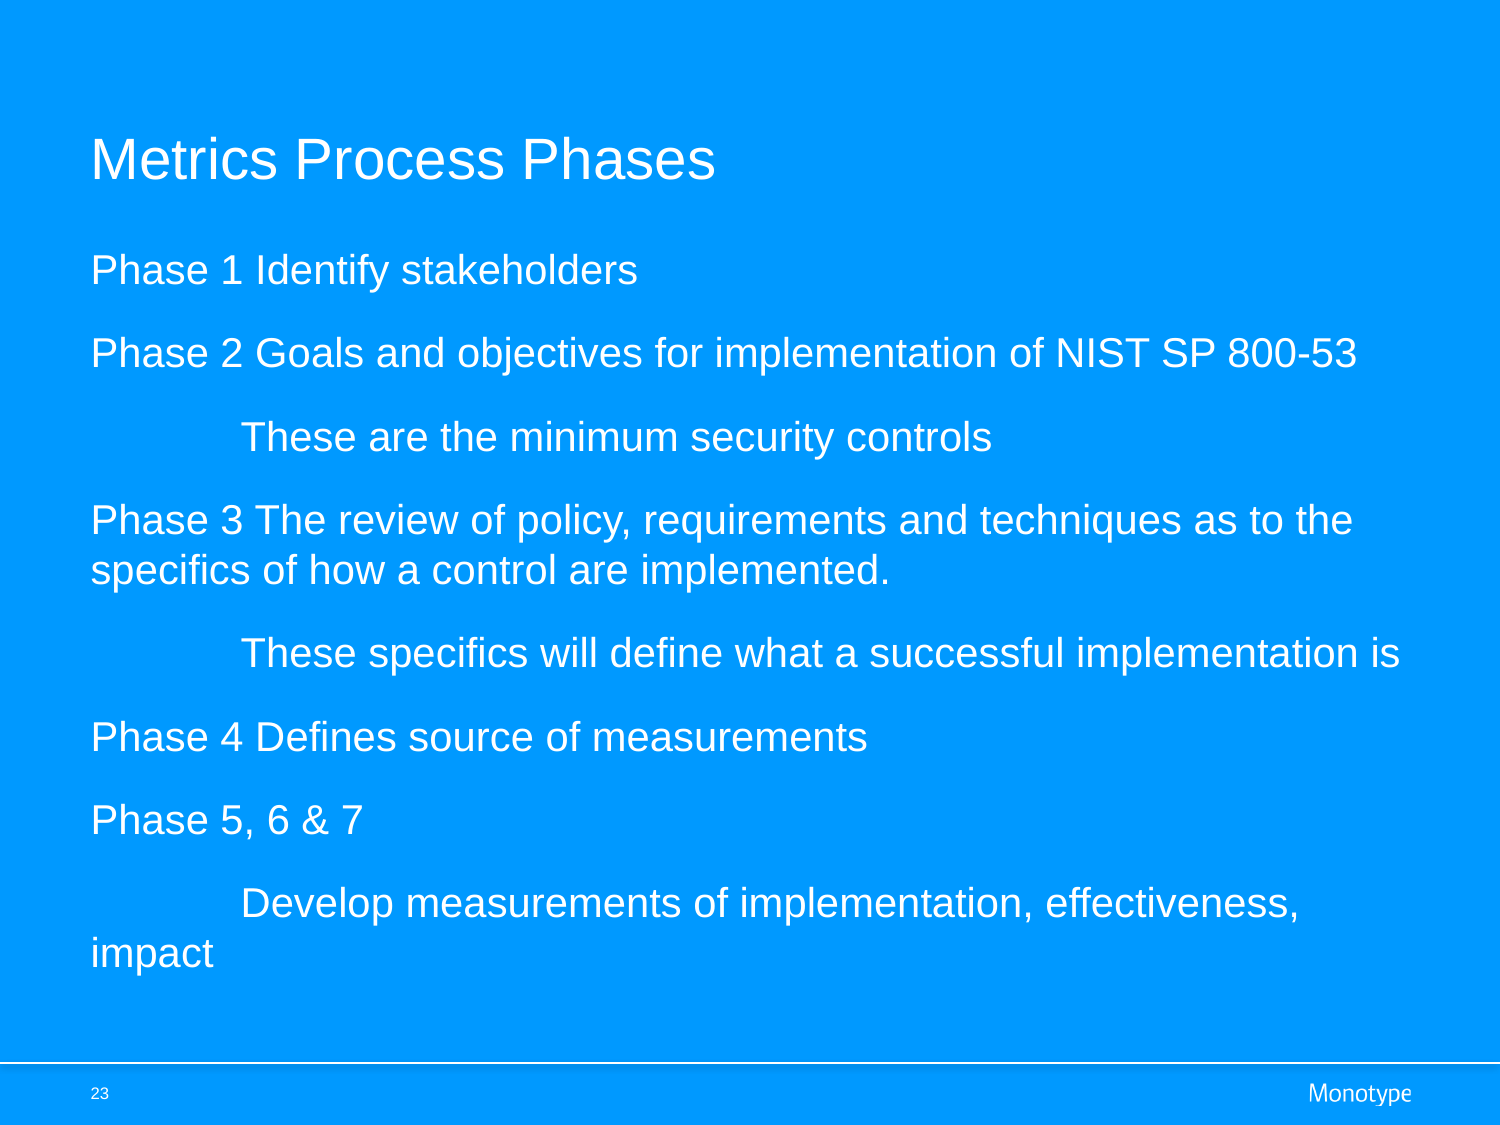

# Metrics Process Phases
Phase 1 Identify stakeholders
Phase 2 Goals and objectives for implementation of NIST SP 800-53
	These are the minimum security controls
Phase 3 The review of policy, requirements and techniques as to the specifics of how a control are implemented.
	These specifics will define what a successful implementation is
Phase 4 Defines source of measurements
Phase 5, 6 & 7
	Develop measurements of implementation, effectiveness, impact
23